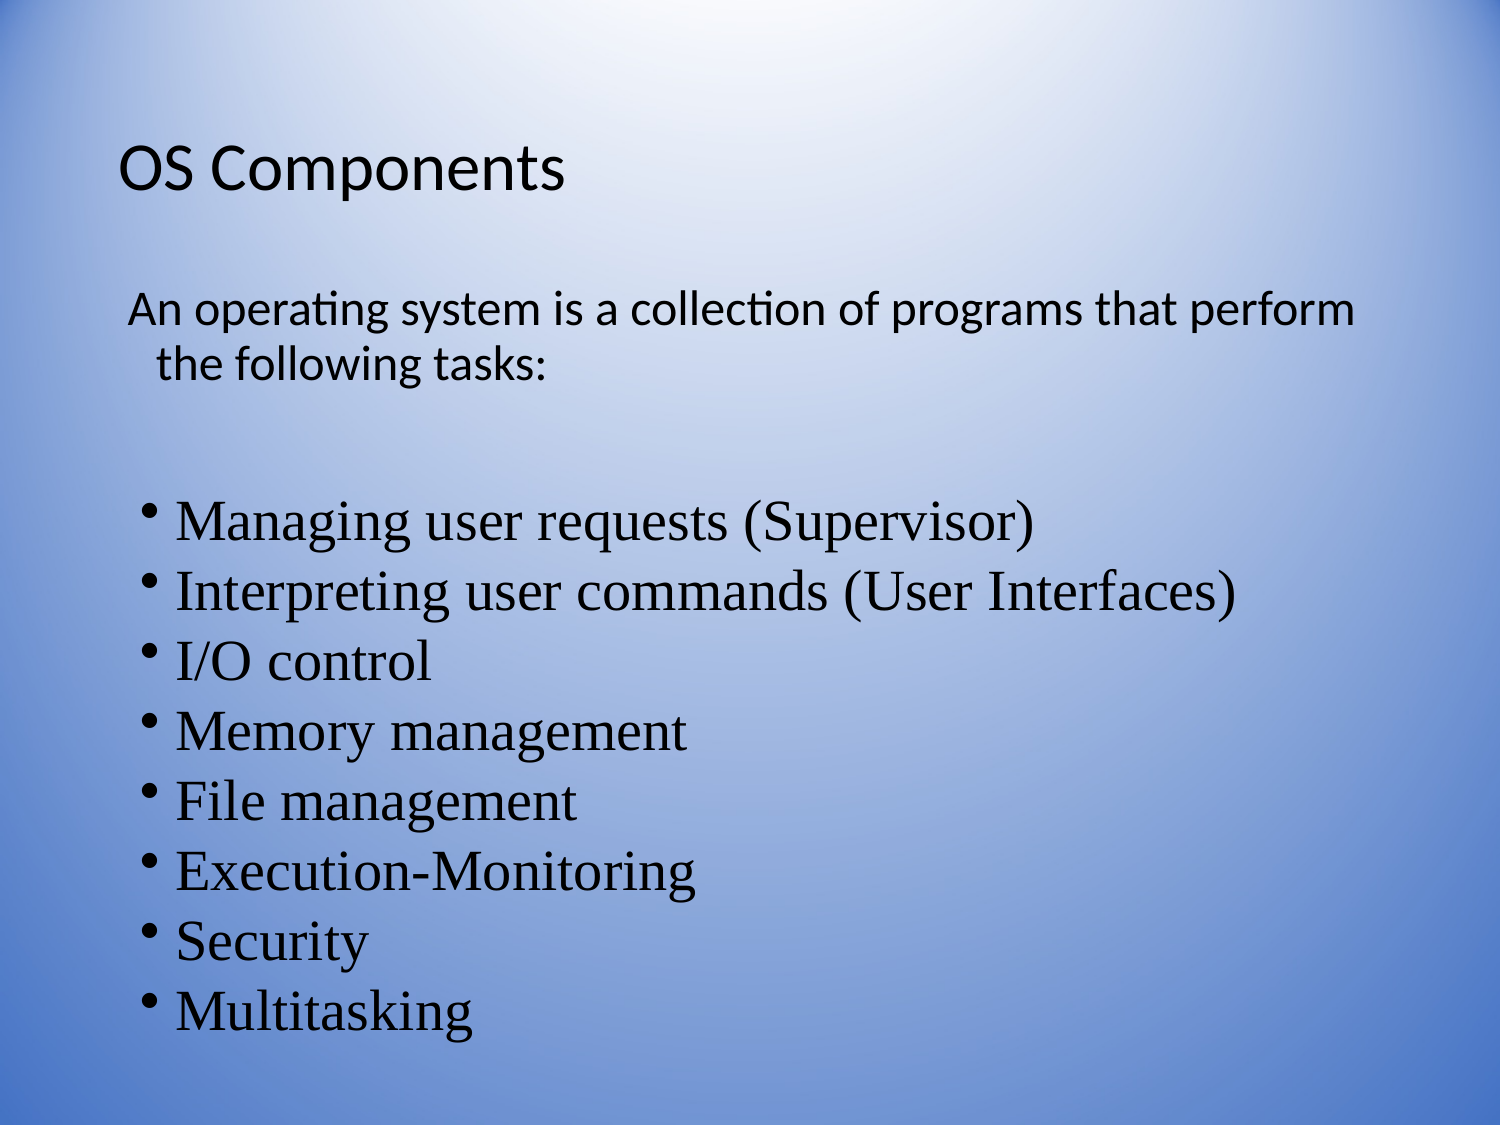

# OS Components
An operating system is a collection of programs that perform the following tasks:
Managing user requests (Supervisor)
Interpreting user commands (User Interfaces)
I/O control
Memory management
File management
Execution-Monitoring
Security
Multitasking